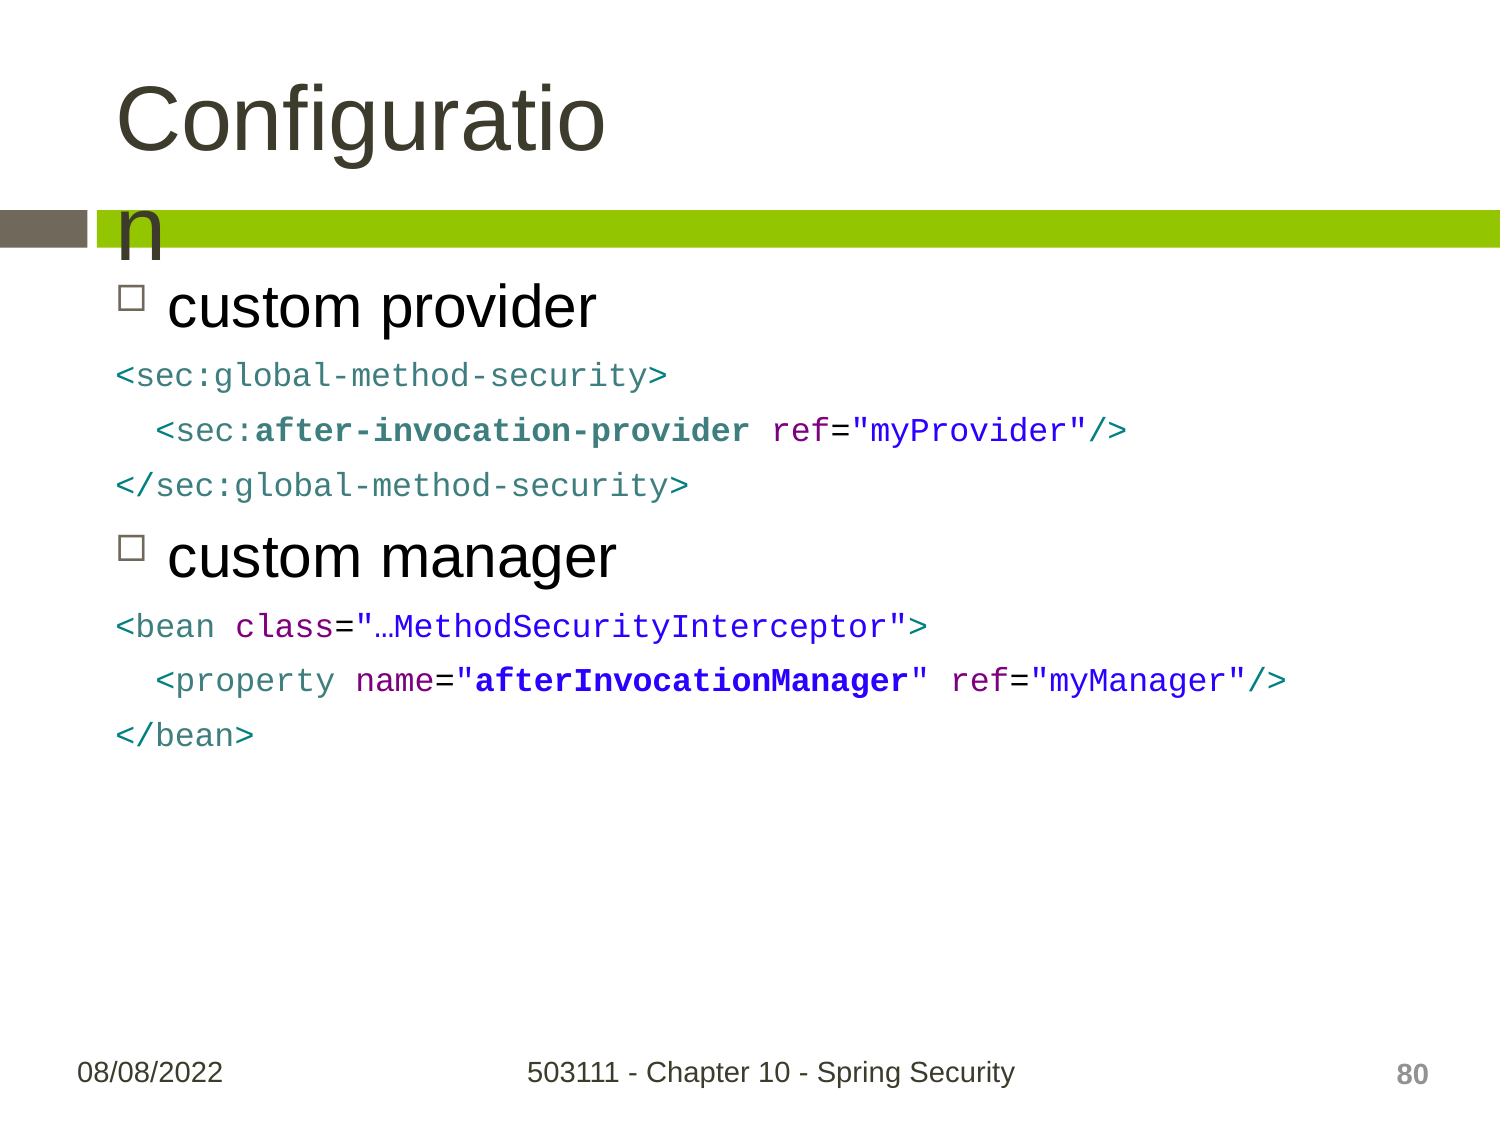

# Configuration
custom provider
<sec:global-method-security>
<sec:after-invocation-provider ref="myProvider"/>
</sec:global-method-security>
custom manager
<bean class="…MethodSecurityInterceptor">
<property name="afterInvocationManager" ref="myManager"/>
</bean>
80
08/08/2022
503111 - Chapter 10 - Spring Security